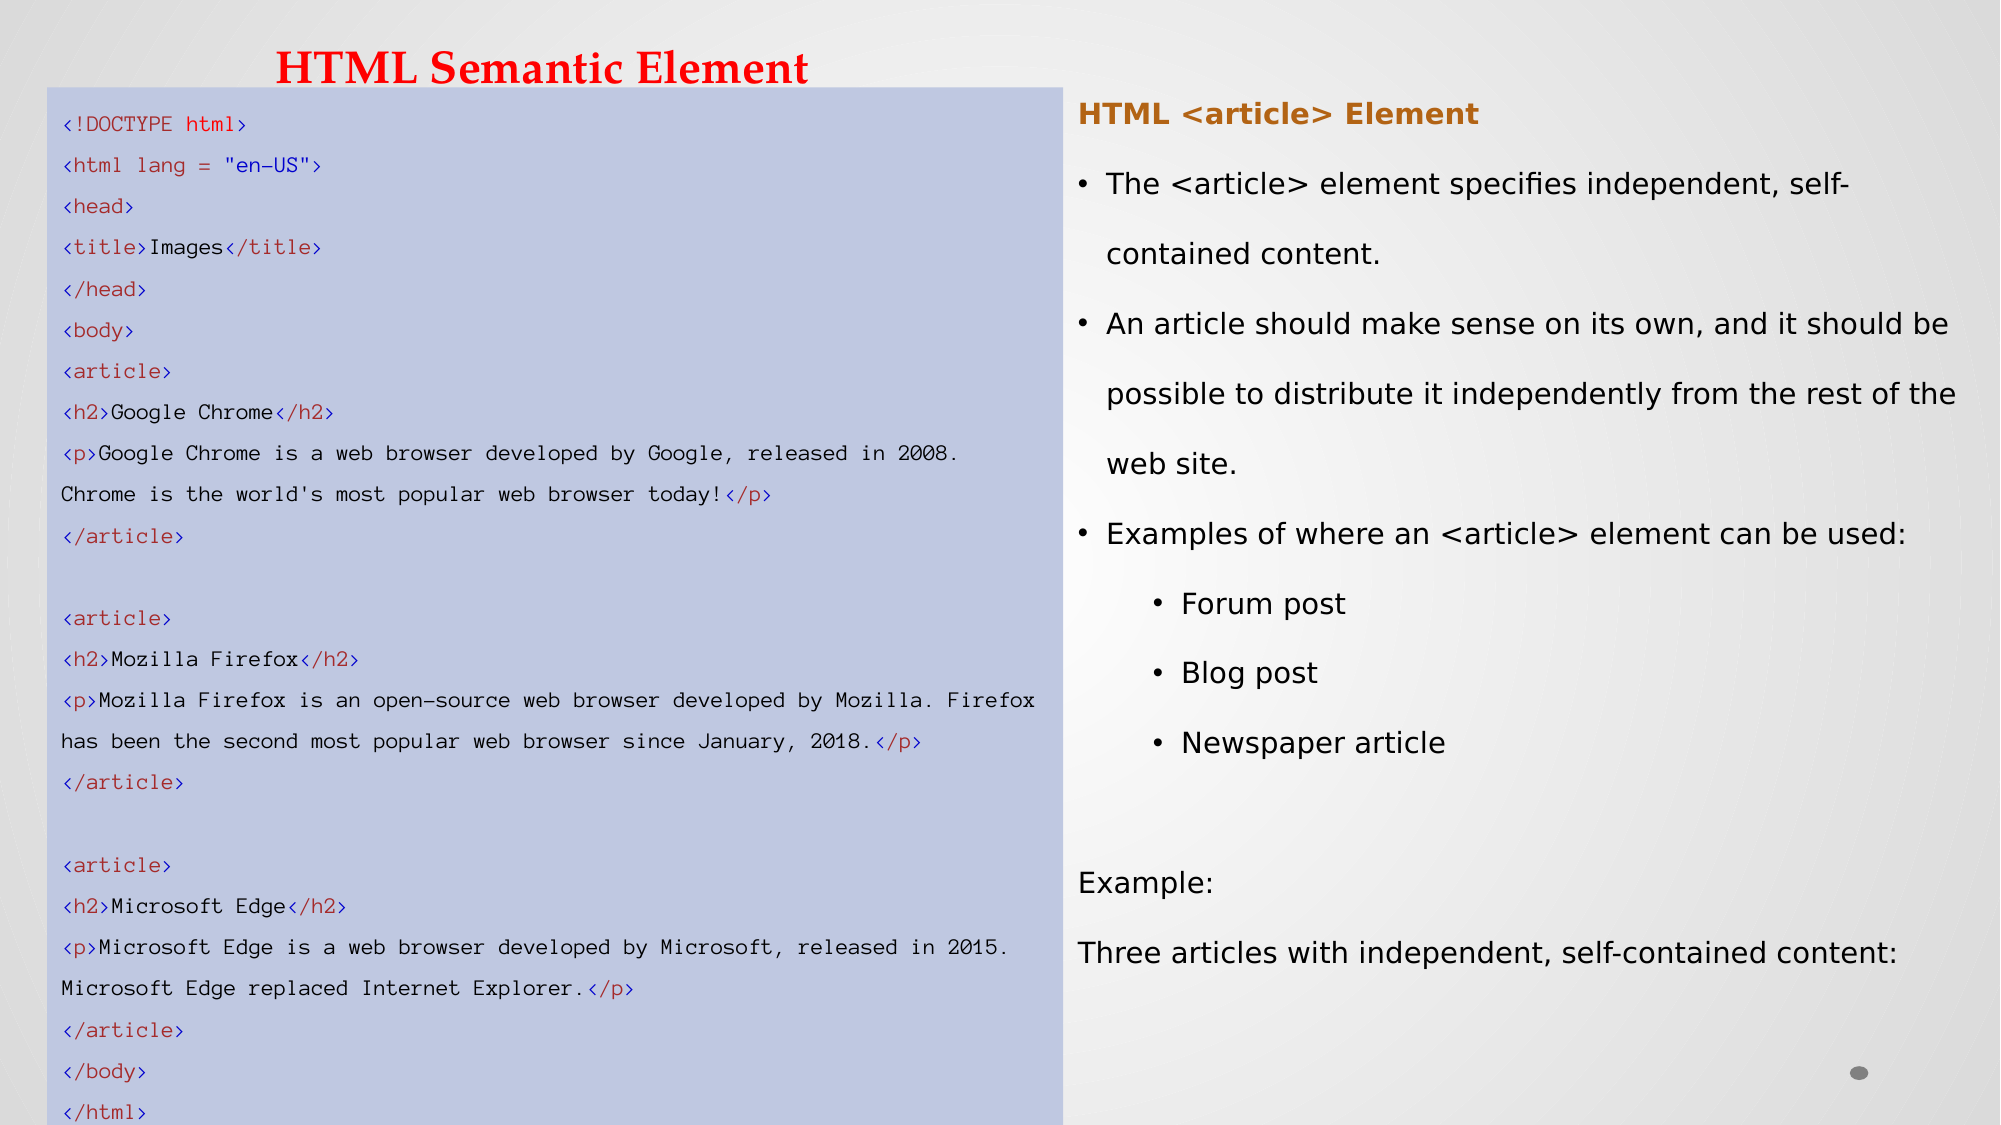

# HTML Semantic Element
HTML <article> Element
The <article> element specifies independent, self-contained content.
An article should make sense on its own, and it should be possible to distribute it independently from the rest of the web site.
Examples of where an <article> element can be used:
Forum post
Blog post
Newspaper article

Example:
Three articles with independent, self-contained content:

<!DOCTYPE html>
<html lang = "en-US">
<head>
<title>Images</title>
</head>
<body>
<article>
<h2>Google Chrome</h2>
<p>Google Chrome is a web browser developed by Google, released in 2008. Chrome is the world's most popular web browser today!</p>
</article>
<article>
<h2>Mozilla Firefox</h2>
<p>Mozilla Firefox is an open-source web browser developed by Mozilla. Firefox has been the second most popular web browser since January, 2018.</p>
</article>
<article>
<h2>Microsoft Edge</h2>
<p>Microsoft Edge is a web browser developed by Microsoft, released in 2015. Microsoft Edge replaced Internet Explorer.</p>
</article>
</body>
</html>